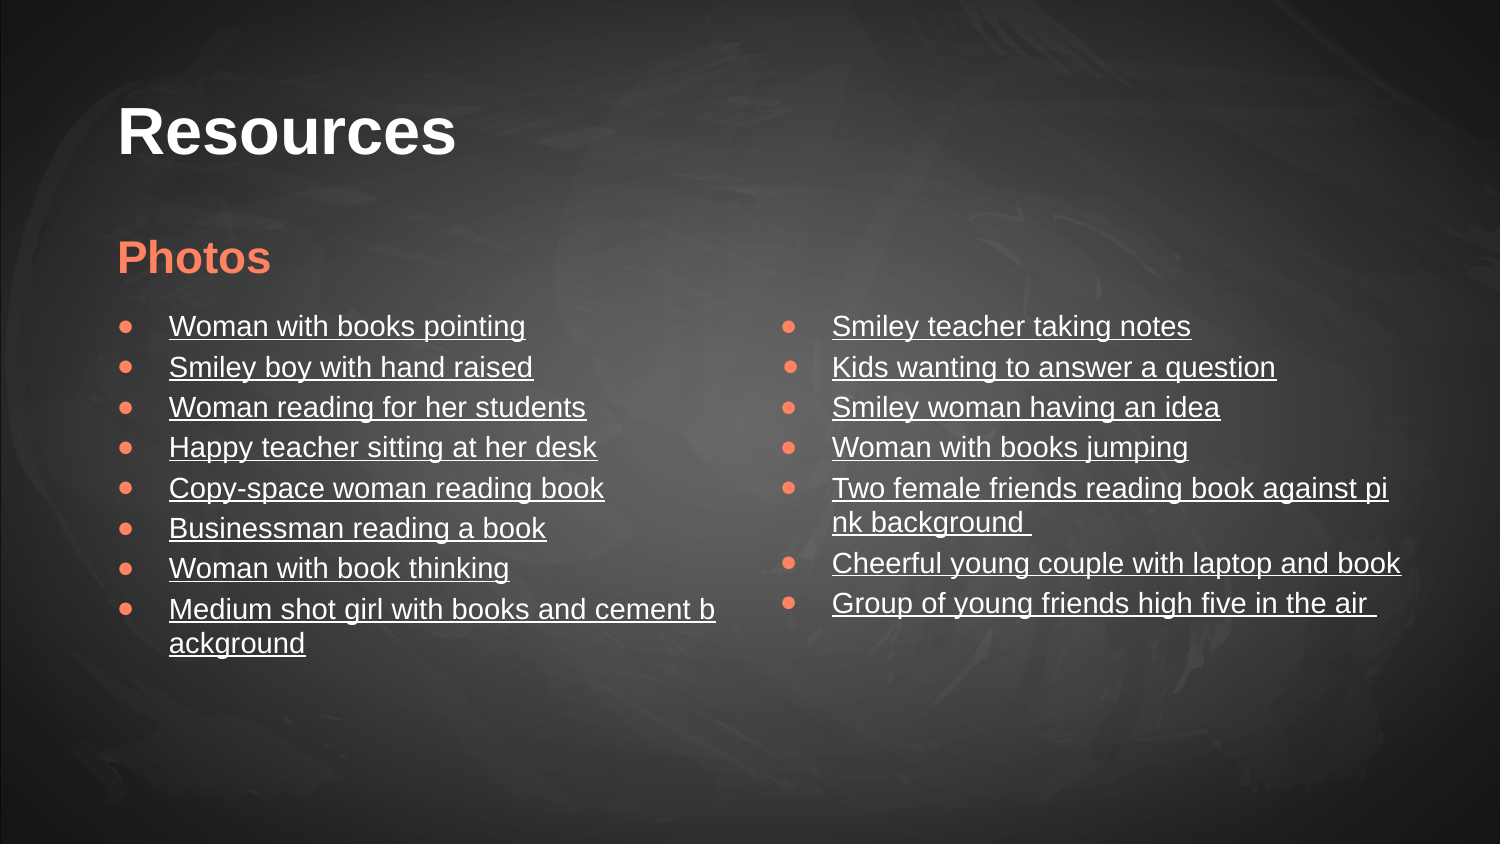

Resources
Photos
Woman with books pointing
Smiley boy with hand raised
Woman reading for her students
Happy teacher sitting at her desk
Copy-space woman reading book
Businessman reading a book
Woman with book thinking
Medium shot girl with books and cement background
Smiley teacher taking notes
Kids wanting to answer a question
Smiley woman having an idea
Woman with books jumping
Two female friends reading book against pink background
Cheerful young couple with laptop and book
Group of young friends high five in the air